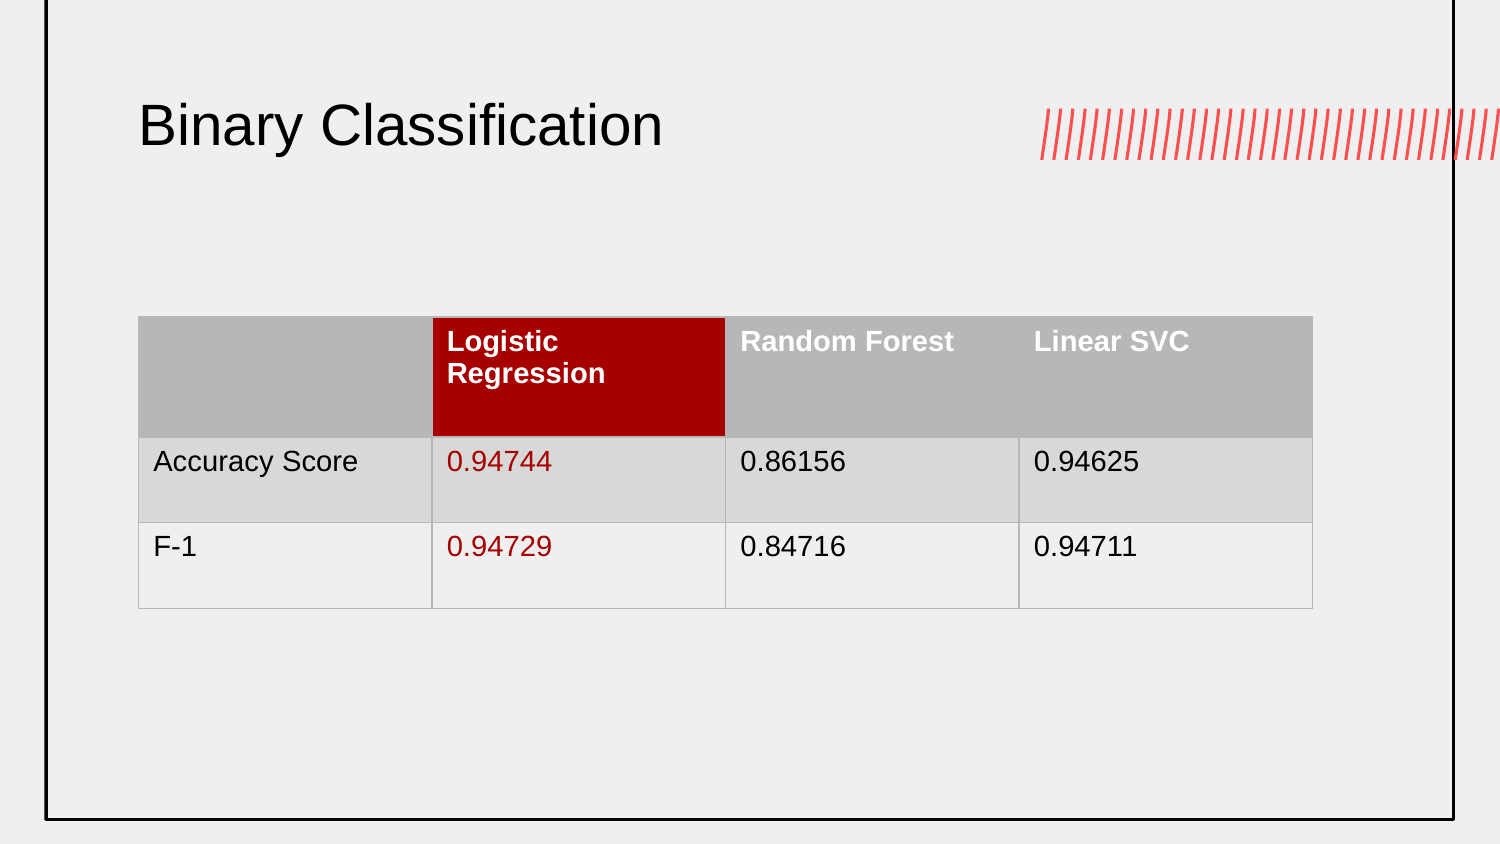

# Binary Classification
|  | Logistic Regression | Random Forest | Linear SVC |
| --- | --- | --- | --- |
| Accuracy Score | 0.94744 | 0.86156 | 0.94625 |
| F-1 | 0.94729 | 0.84716 | 0.94711 |